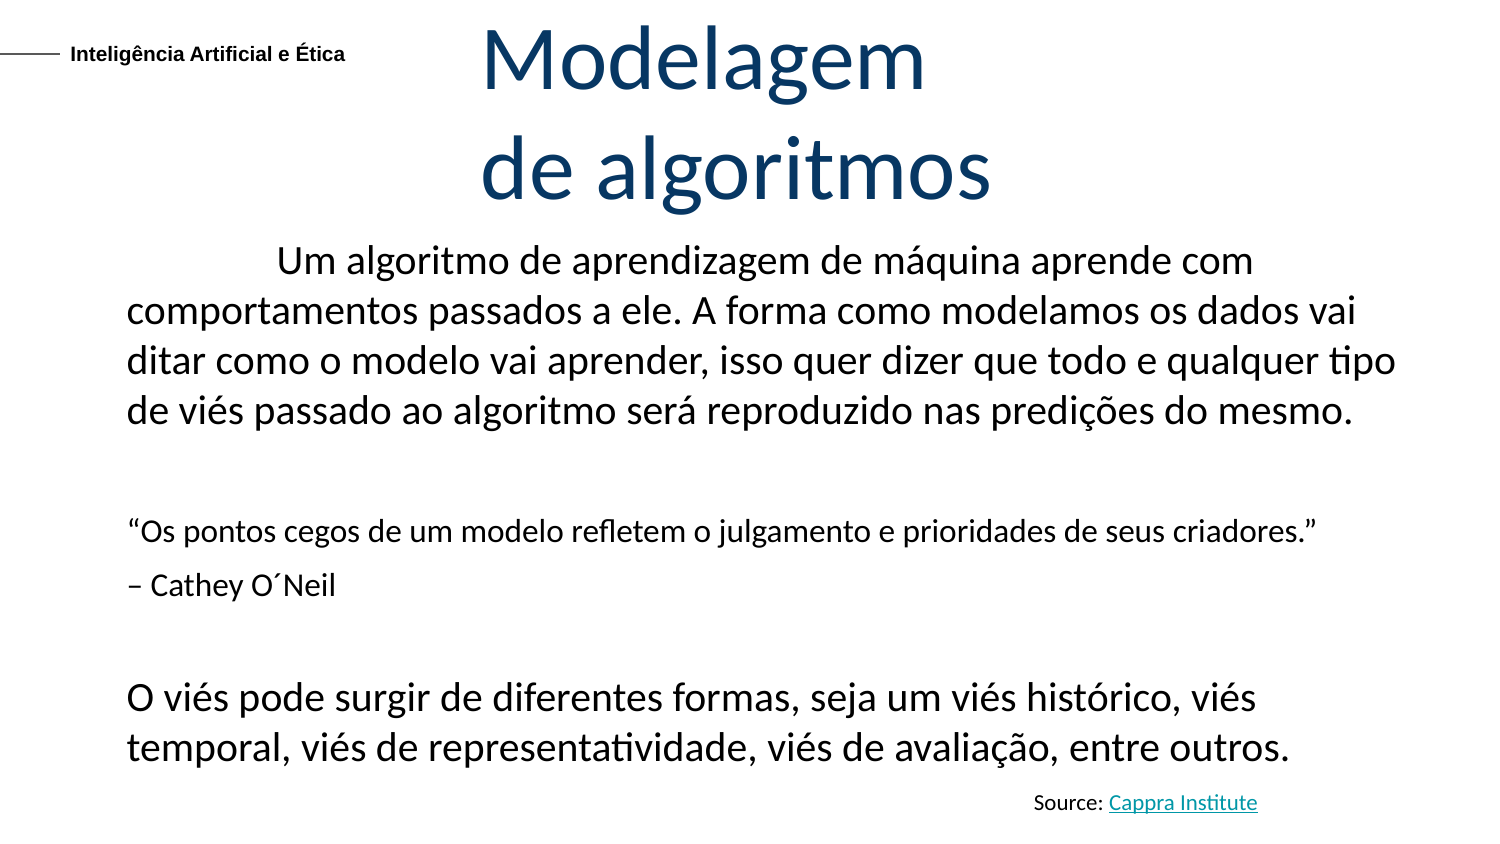

Inteligência Artificial e Ética
Modelagem de algoritmos
	Um algoritmo de aprendizagem de máquina aprende com comportamentos passados a ele. A forma como modelamos os dados vai ditar como o modelo vai aprender, isso quer dizer que todo e qualquer tipo de viés passado ao algoritmo será reproduzido nas predições do mesmo.

“Os pontos cegos de um modelo refletem o julgamento e prioridades de seus criadores.”
– Cathey O´Neil

O viés pode surgir de diferentes formas, seja um viés histórico, viés temporal, viés de representatividade, viés de avaliação, entre outros.

Source: Cappra Institute